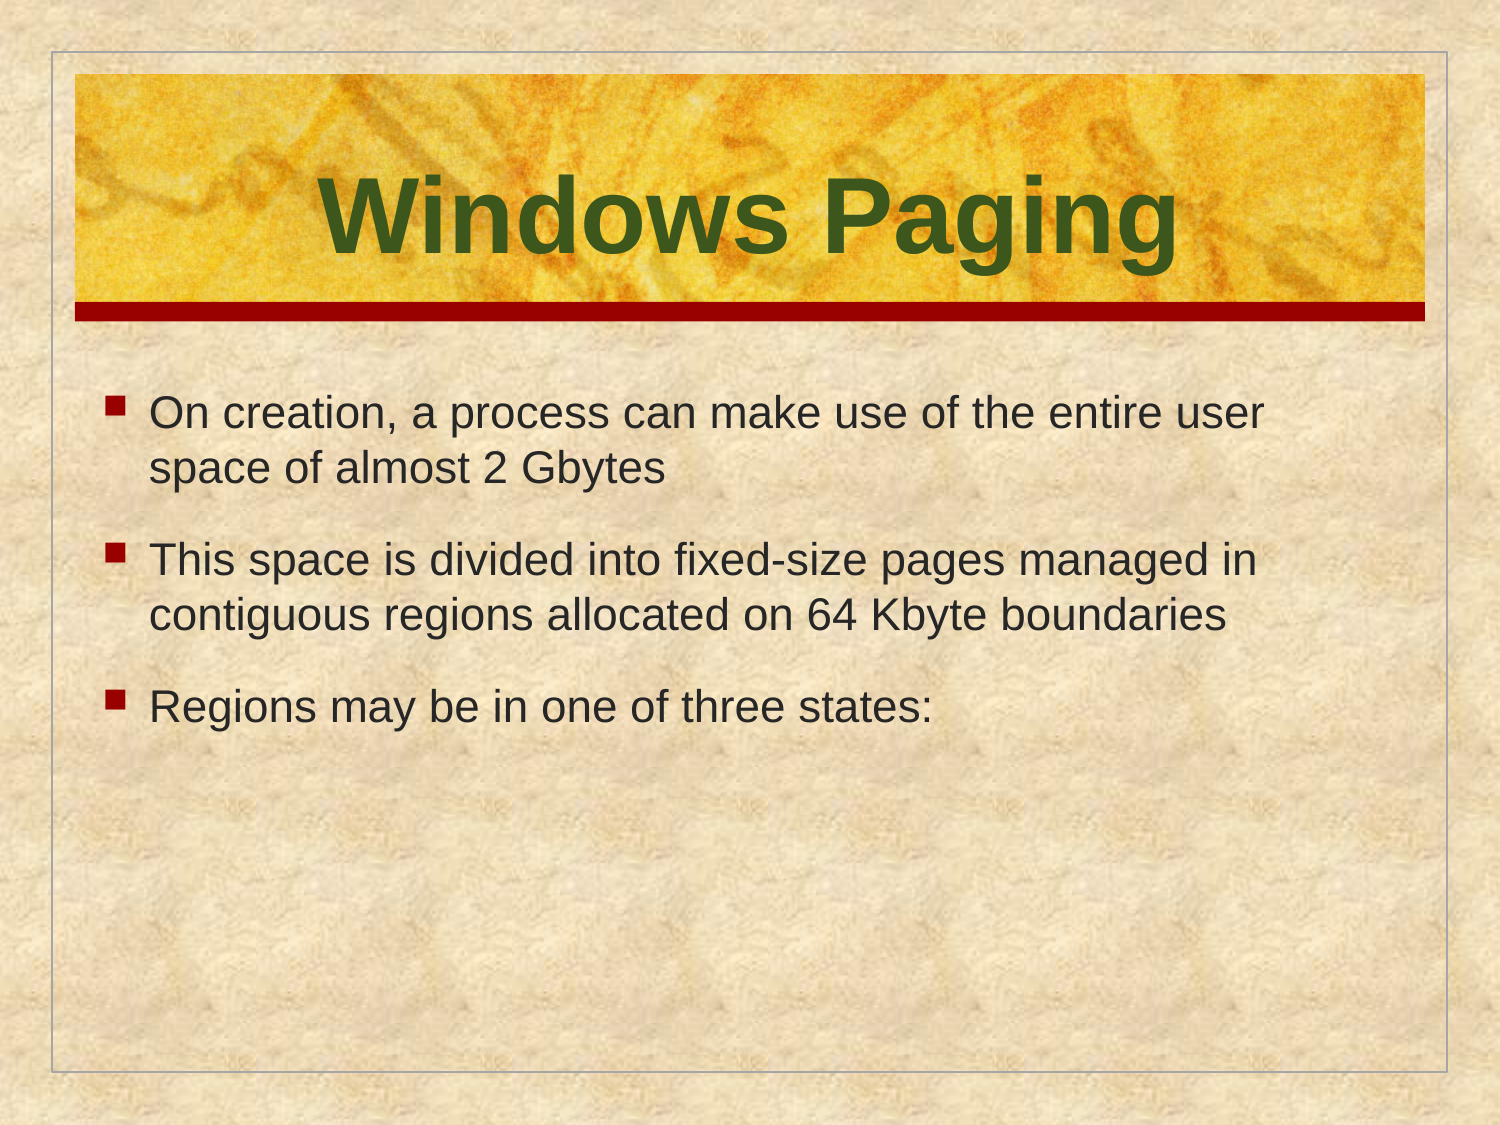

# Windows Paging
On creation, a process can make use of the entire user space of almost 2 Gbytes
This space is divided into fixed-size pages managed in contiguous regions allocated on 64 Kbyte boundaries
Regions may be in one of three states: